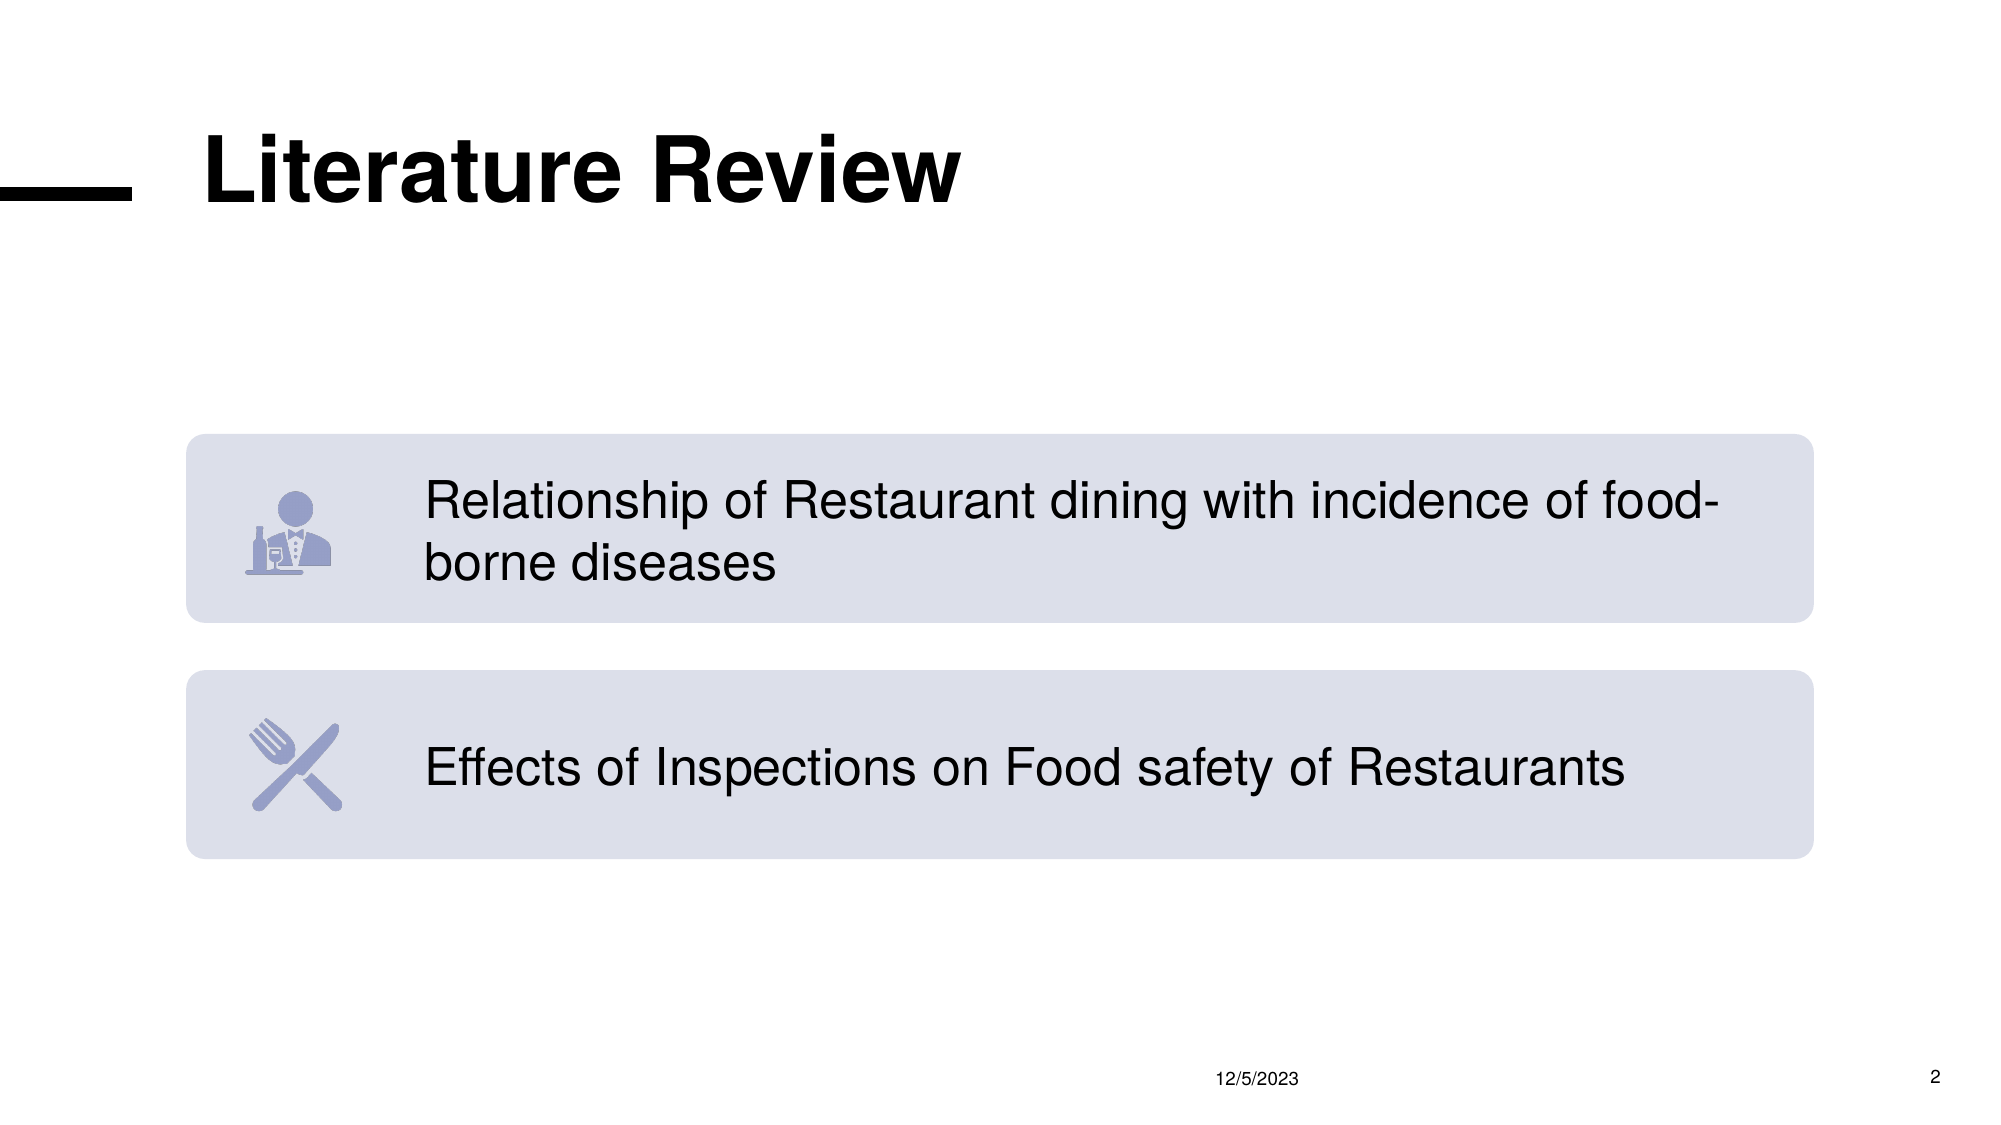

# Literature Review
Relationship of Restaurant dining with incidence of food-borne diseases
Effects of Inspections on Food safety of Restaurants
12/5/2023
2